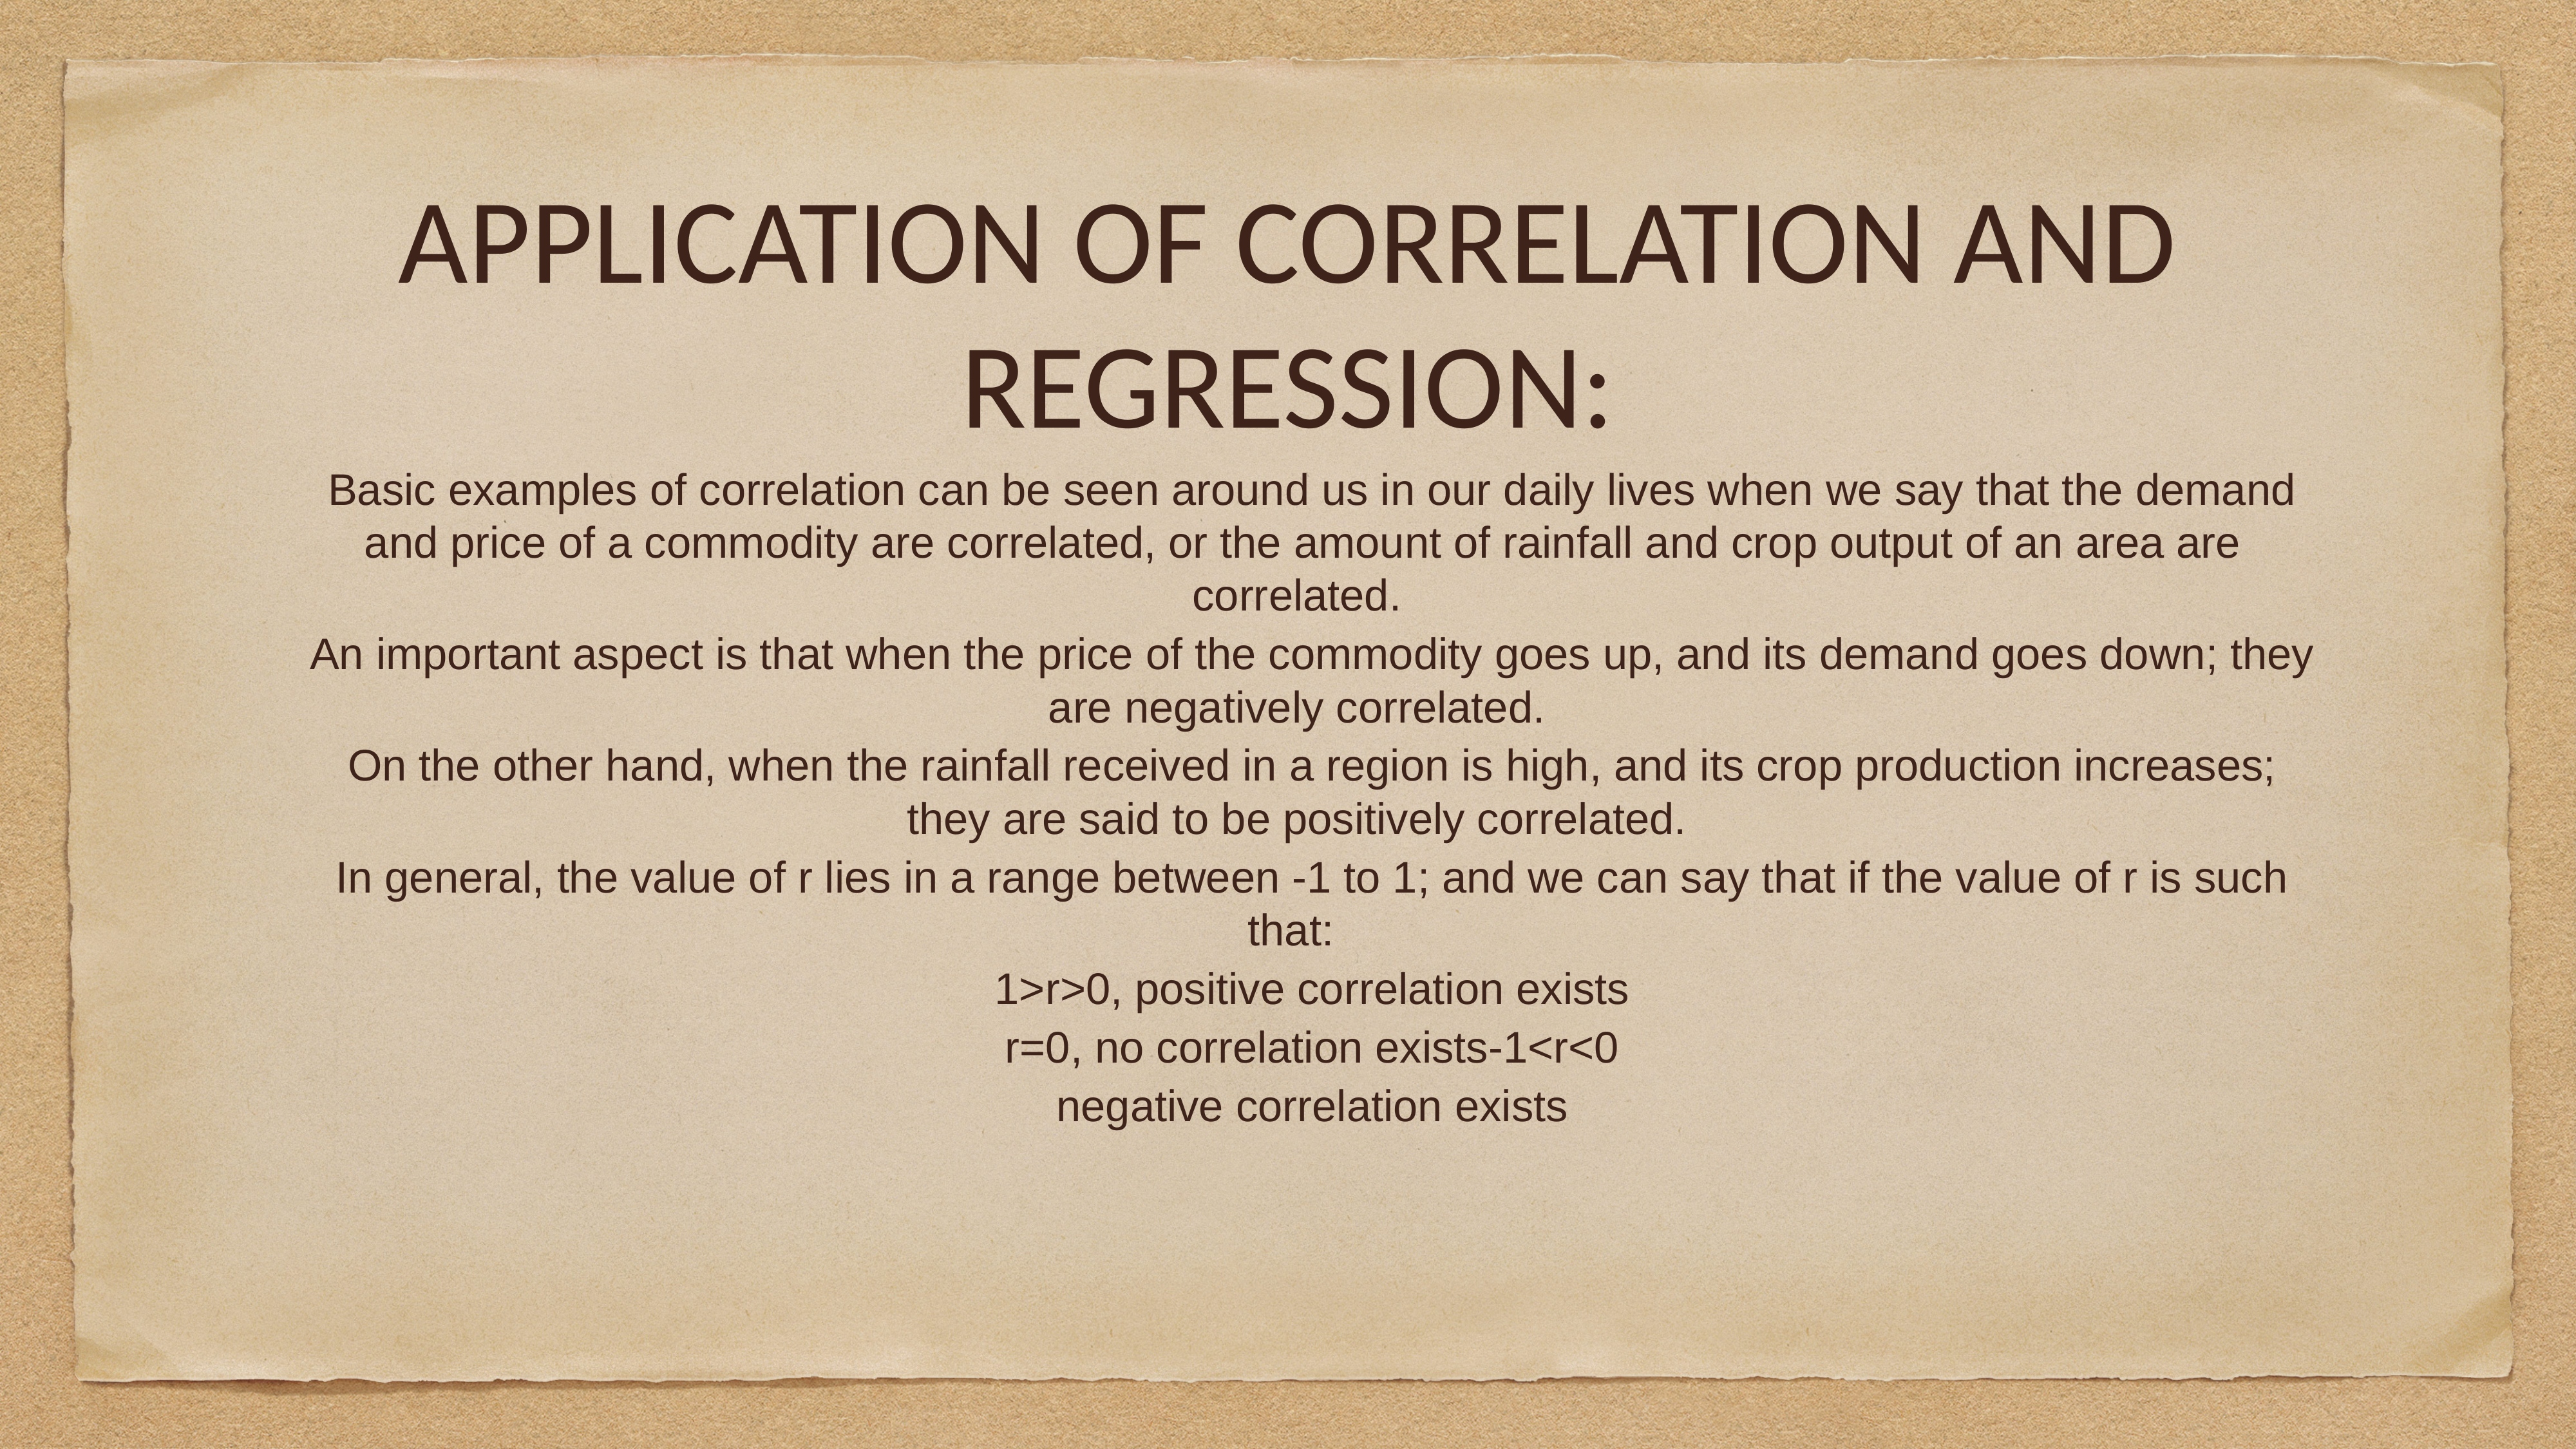

# APPLICATION OF CORRELATION AND REGRESSION:
    Basic examples of correlation can be seen around us in our daily lives when we say that the demand and price of a commodity are correlated, or the amount of rainfall and crop output of an area are correlated.
    An important aspect is that when the price of the commodity goes up, and its demand goes down; they are negatively correlated.
    On the other hand, when the rainfall received in a region is high, and its crop production increases; they are said to be positively correlated.
    In general, the value of r lies in a range between -1 to 1; and we can say that if the value of r is such that:
    1>r>0, positive correlation exists
    r=0, no correlation exists-1<r<0
    negative correlation exists